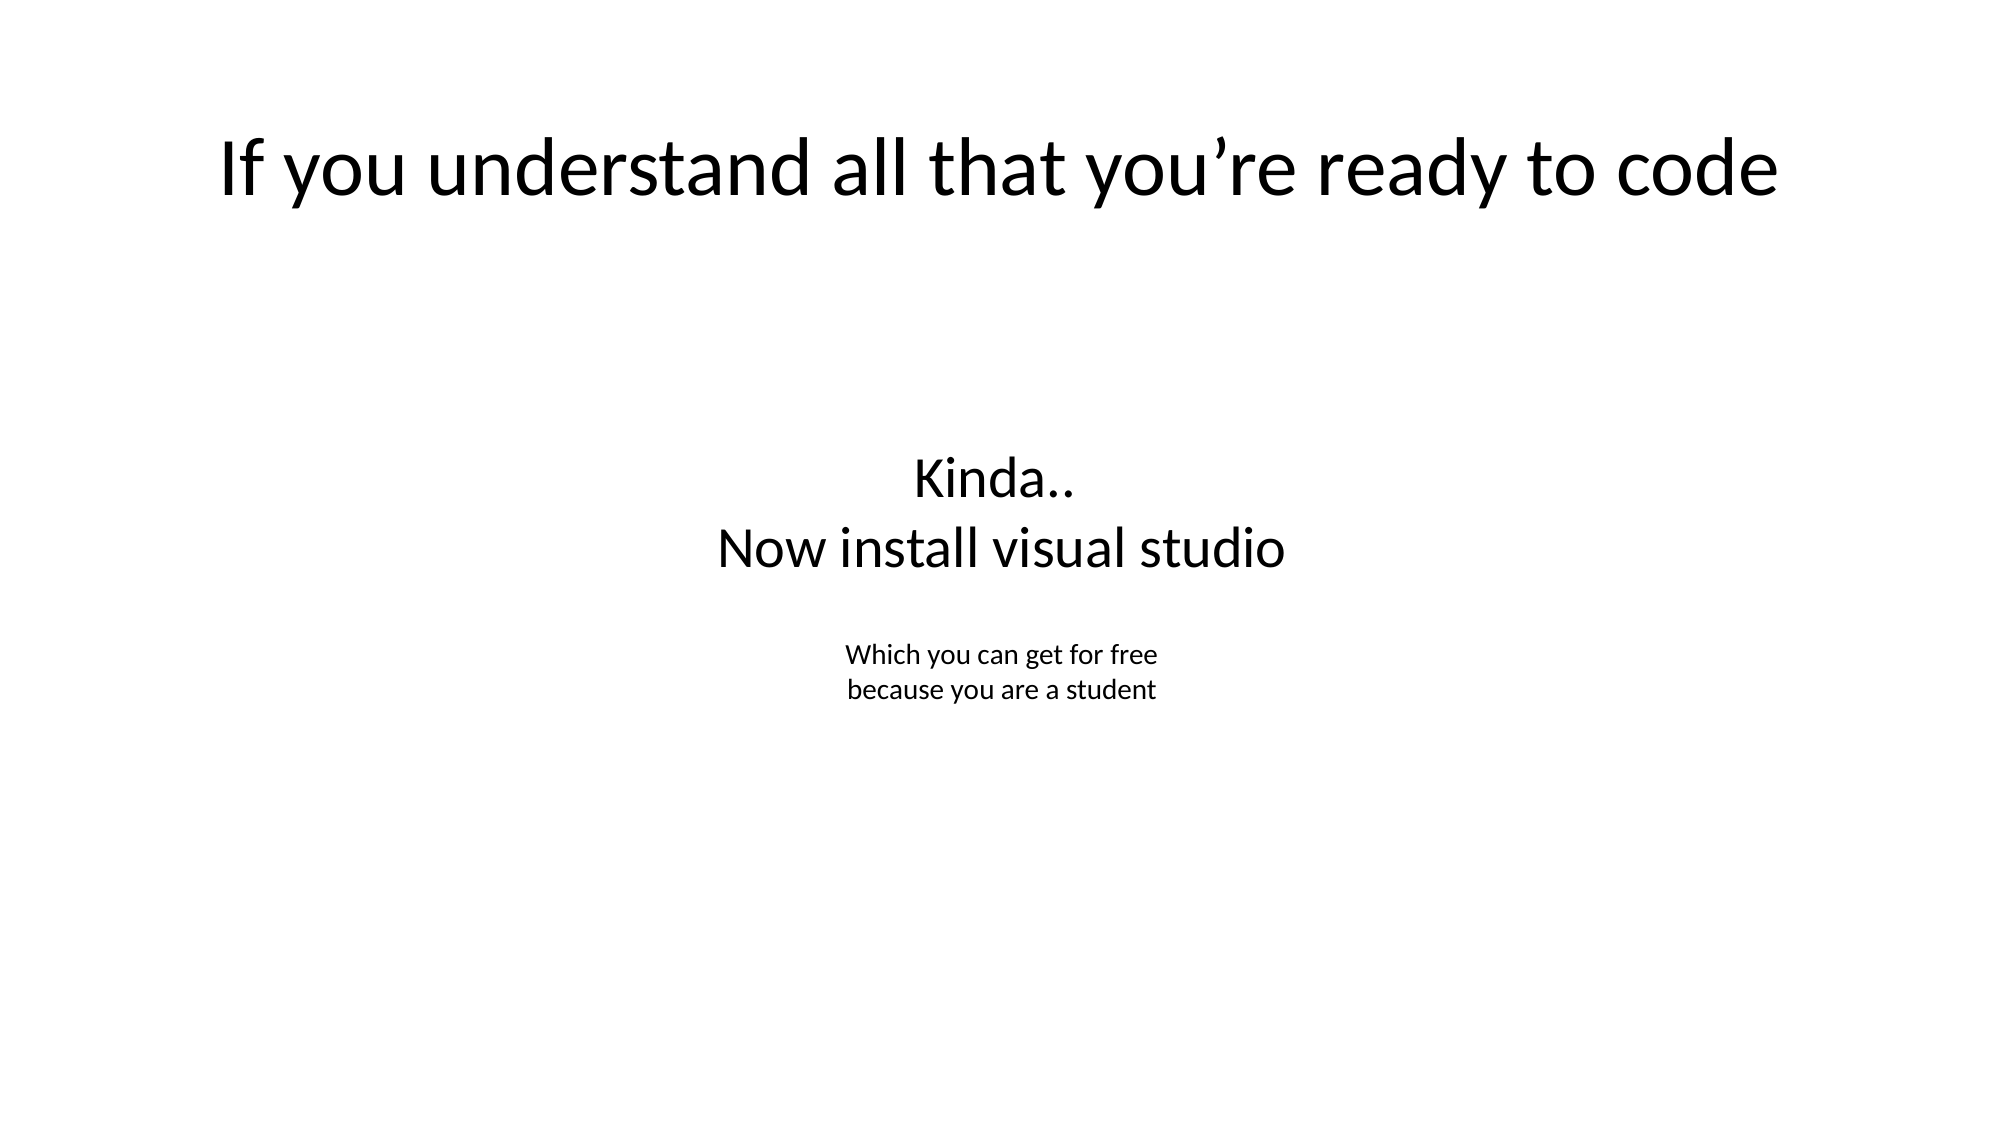

# If you understand all that you’re ready to code
Kinda..
Now install visual studio
Which you can get for free because you are a student